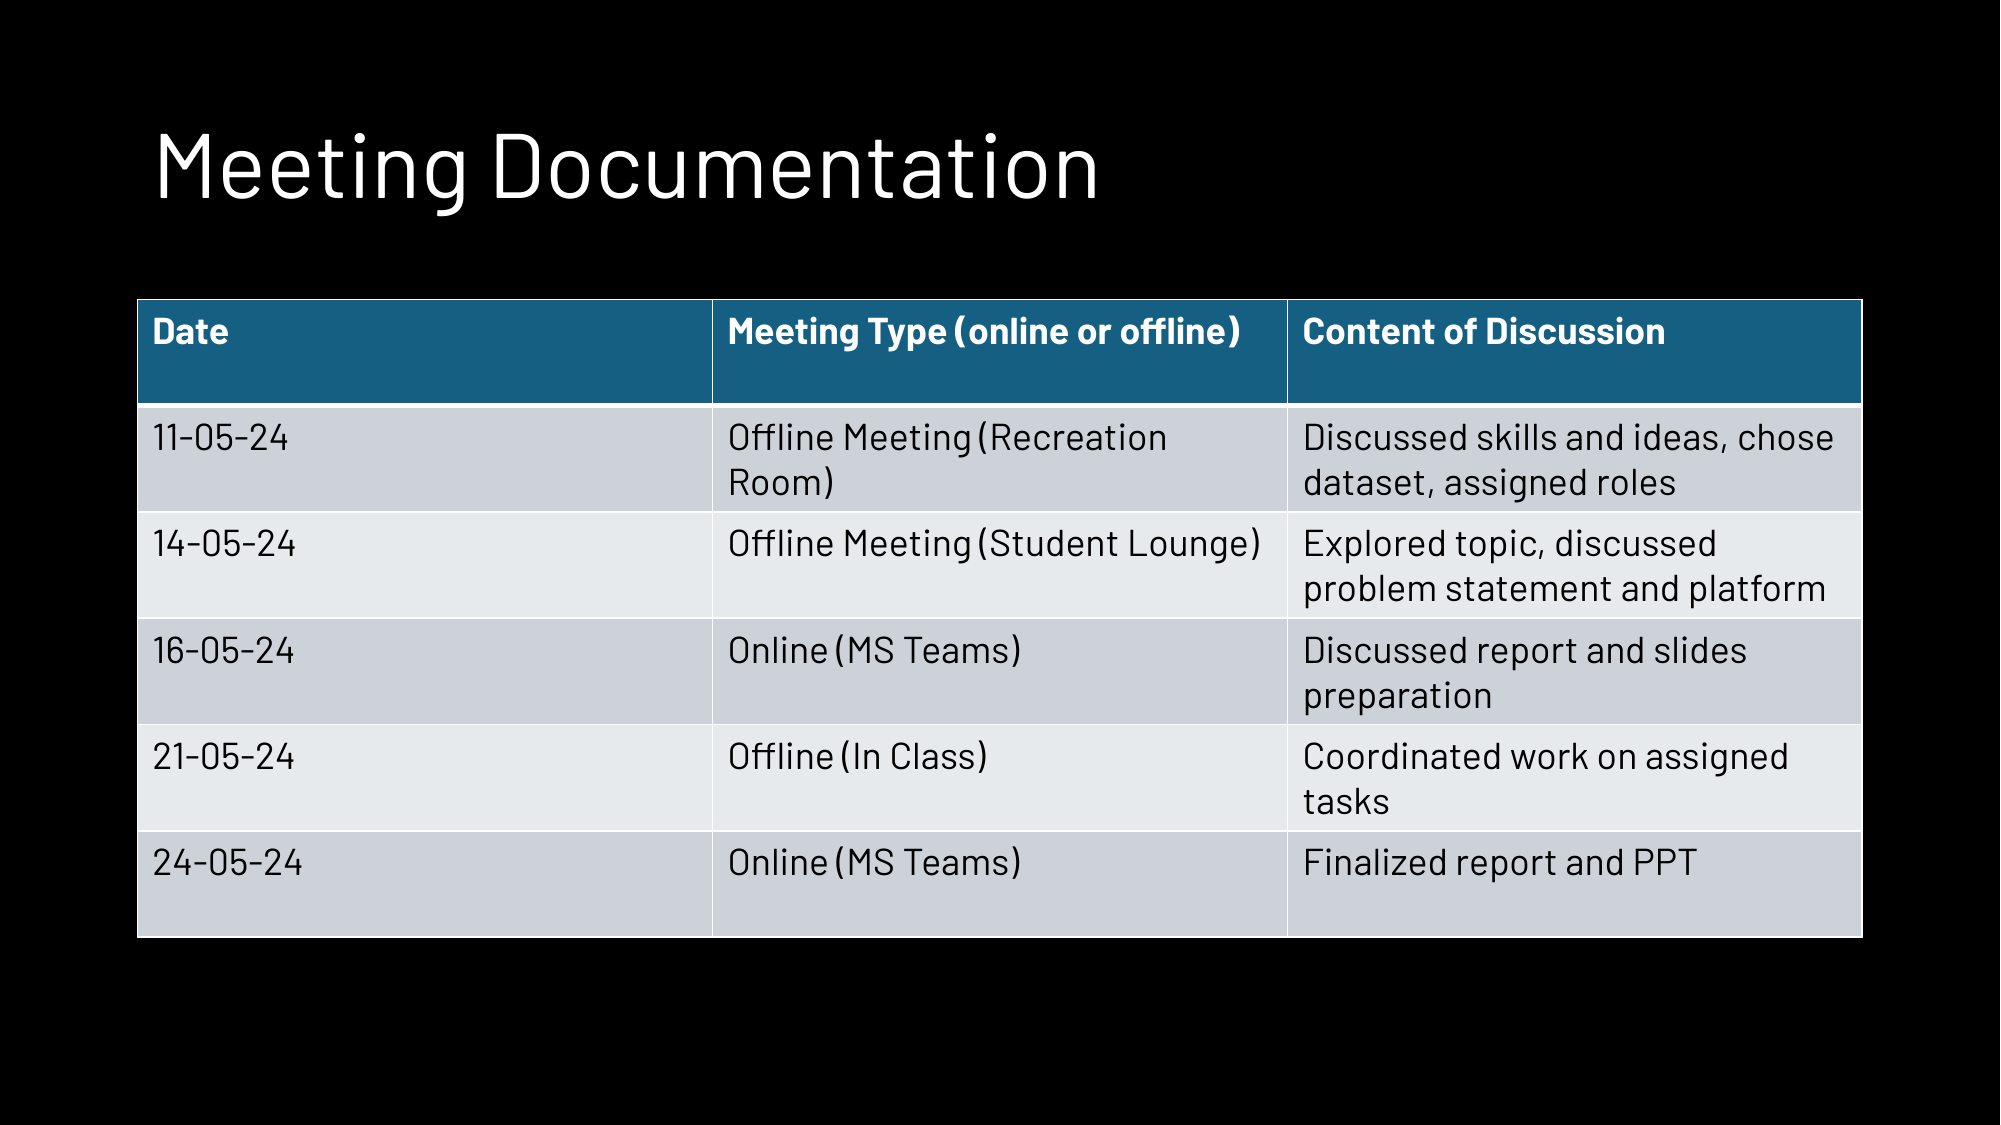

# Meeting Documentation
| Date | Meeting Type (online or offline) | Content of Discussion |
| --- | --- | --- |
| 11-05-24 | Offline Meeting (Recreation Room) | Discussed skills and ideas, chose dataset, assigned roles |
| 14-05-24 | Offline Meeting (Student Lounge) | Explored topic, discussed problem statement and platform |
| 16-05-24 | Online (MS Teams) | Discussed report and slides preparation |
| 21-05-24 | Offline (In Class) | Coordinated work on assigned tasks |
| 24-05-24 | Online (MS Teams) | Finalized report and PPT |